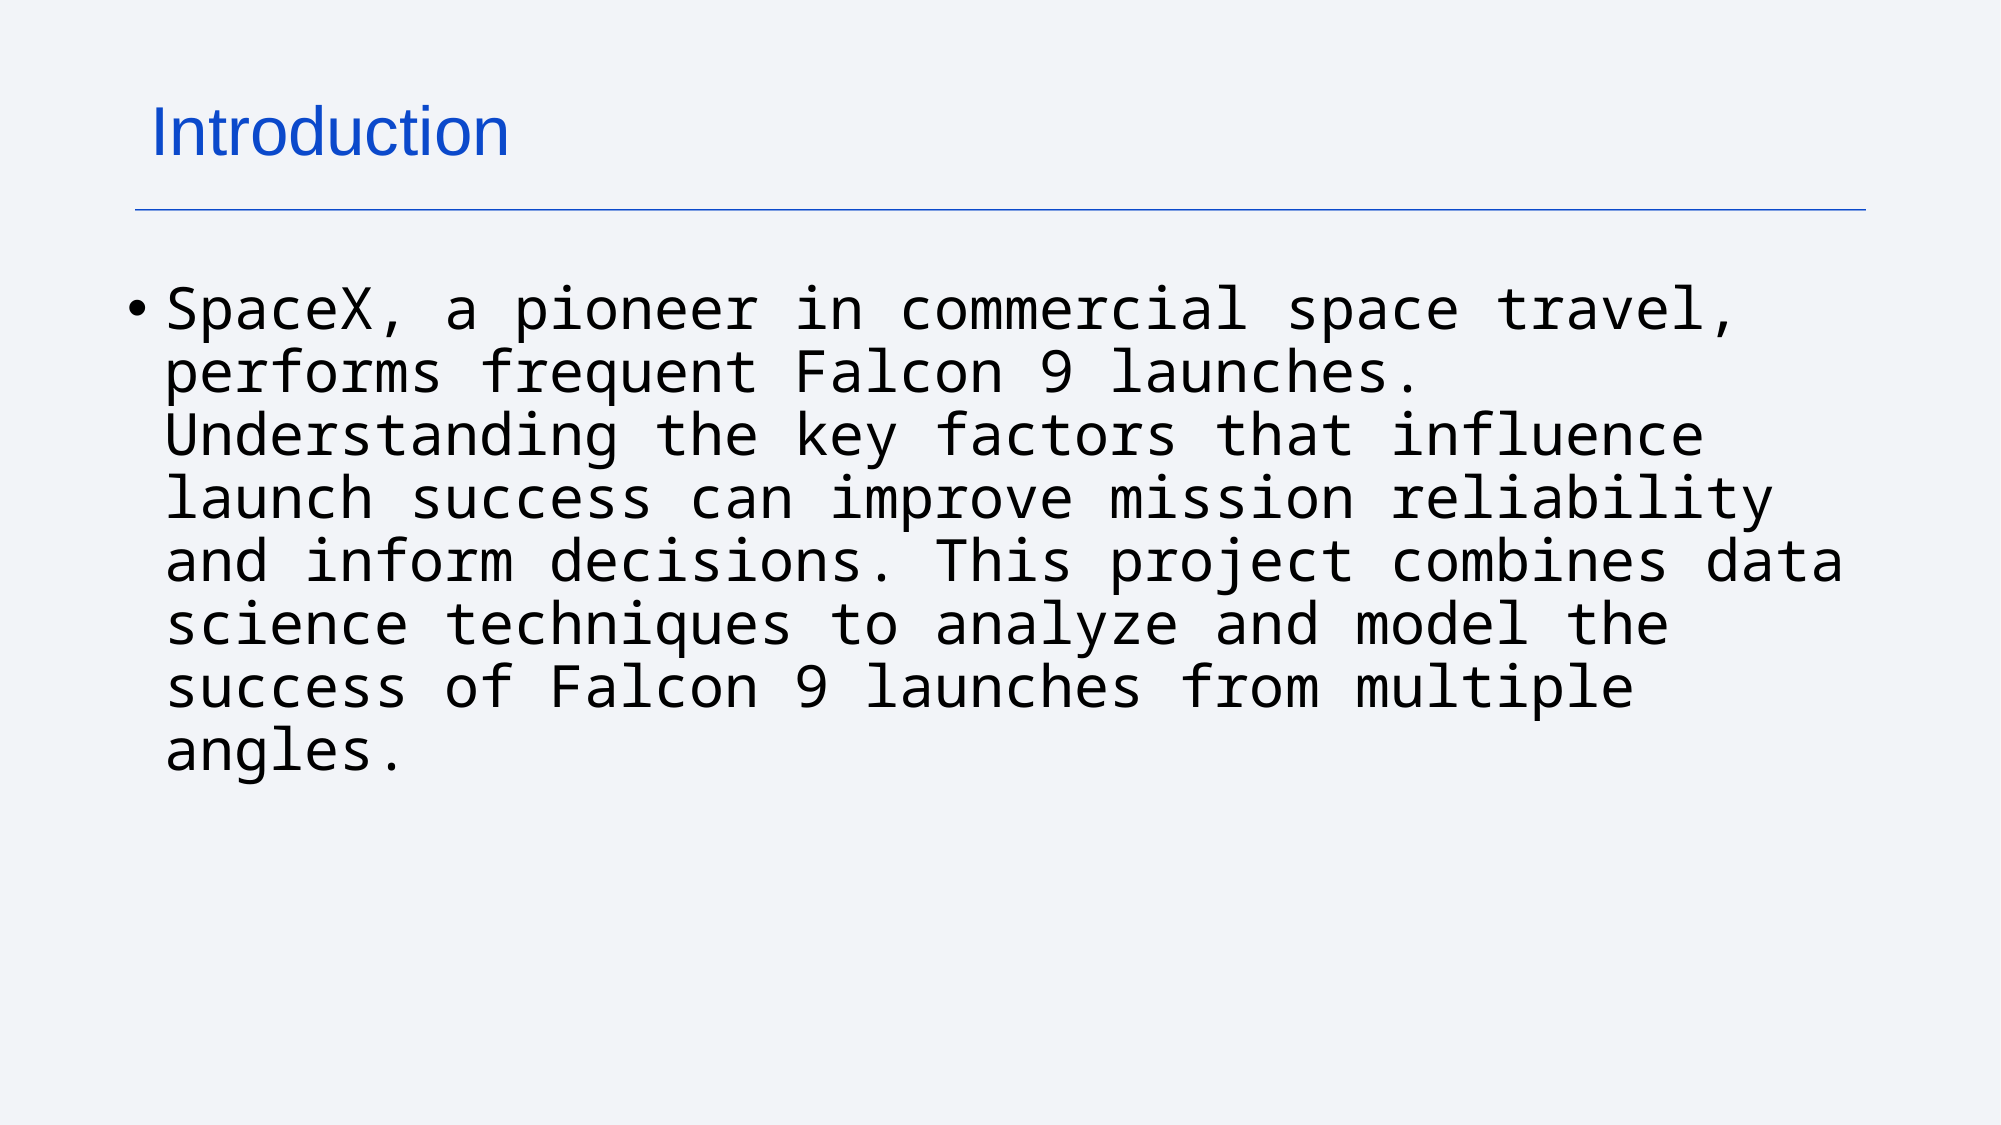

Introduction
SpaceX, a pioneer in commercial space travel, performs frequent Falcon 9 launches. Understanding the key factors that influence launch success can improve mission reliability and inform decisions. This project combines data science techniques to analyze and model the success of Falcon 9 launches from multiple angles.